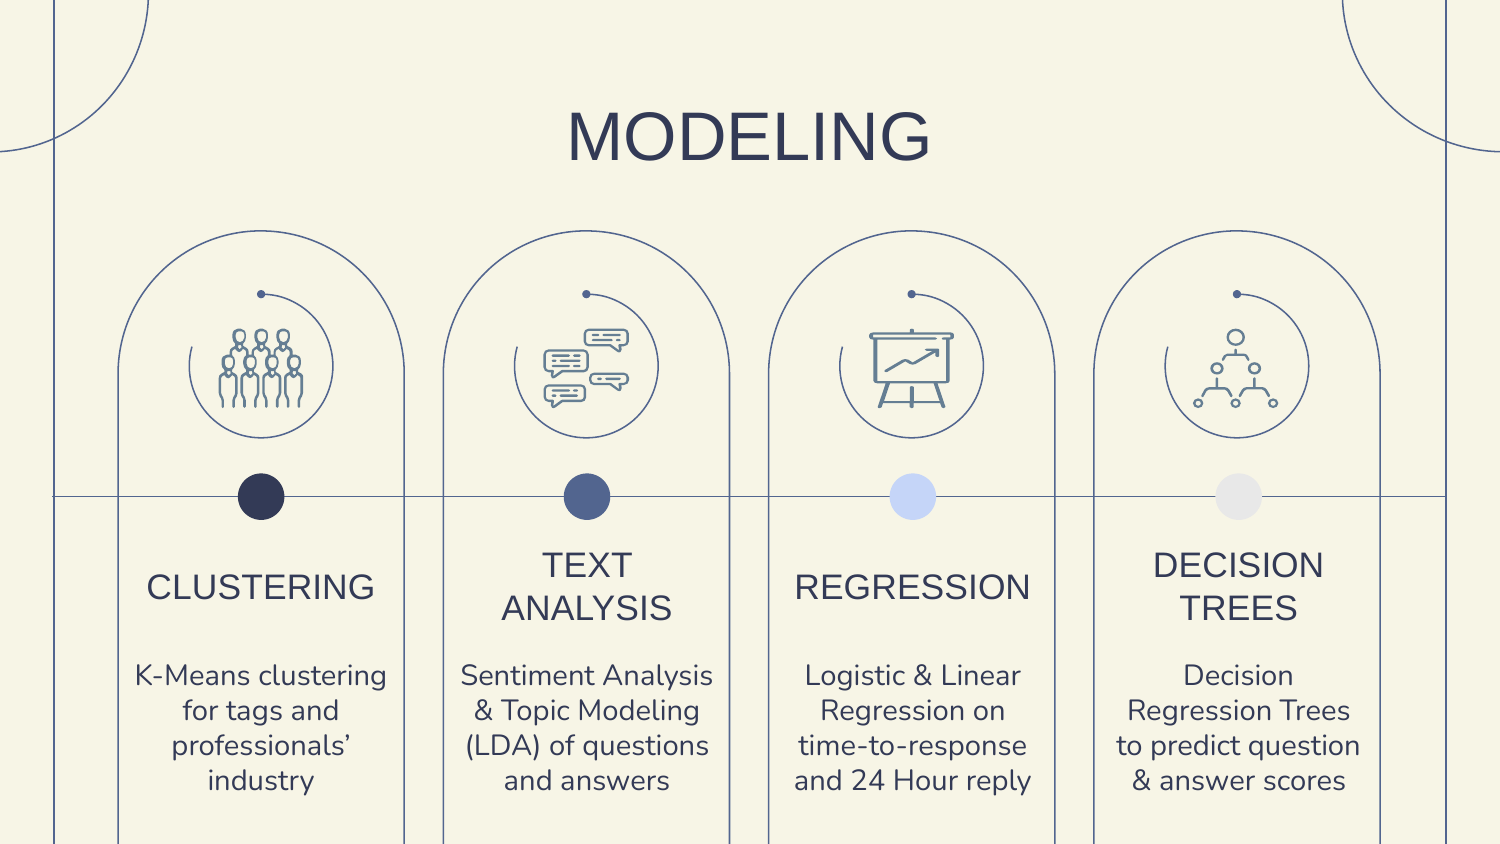

# MODELING

CLUSTERING
TEXT ANALYSIS
REGRESSION
DECISION TREES
K-Means clustering for tags and professionals’ industry
Sentiment Analysis & Topic Modeling (LDA) of questions and answers
Logistic & Linear Regression on time-to-response and 24 Hour reply
Decision Regression Trees to predict question & answer scores